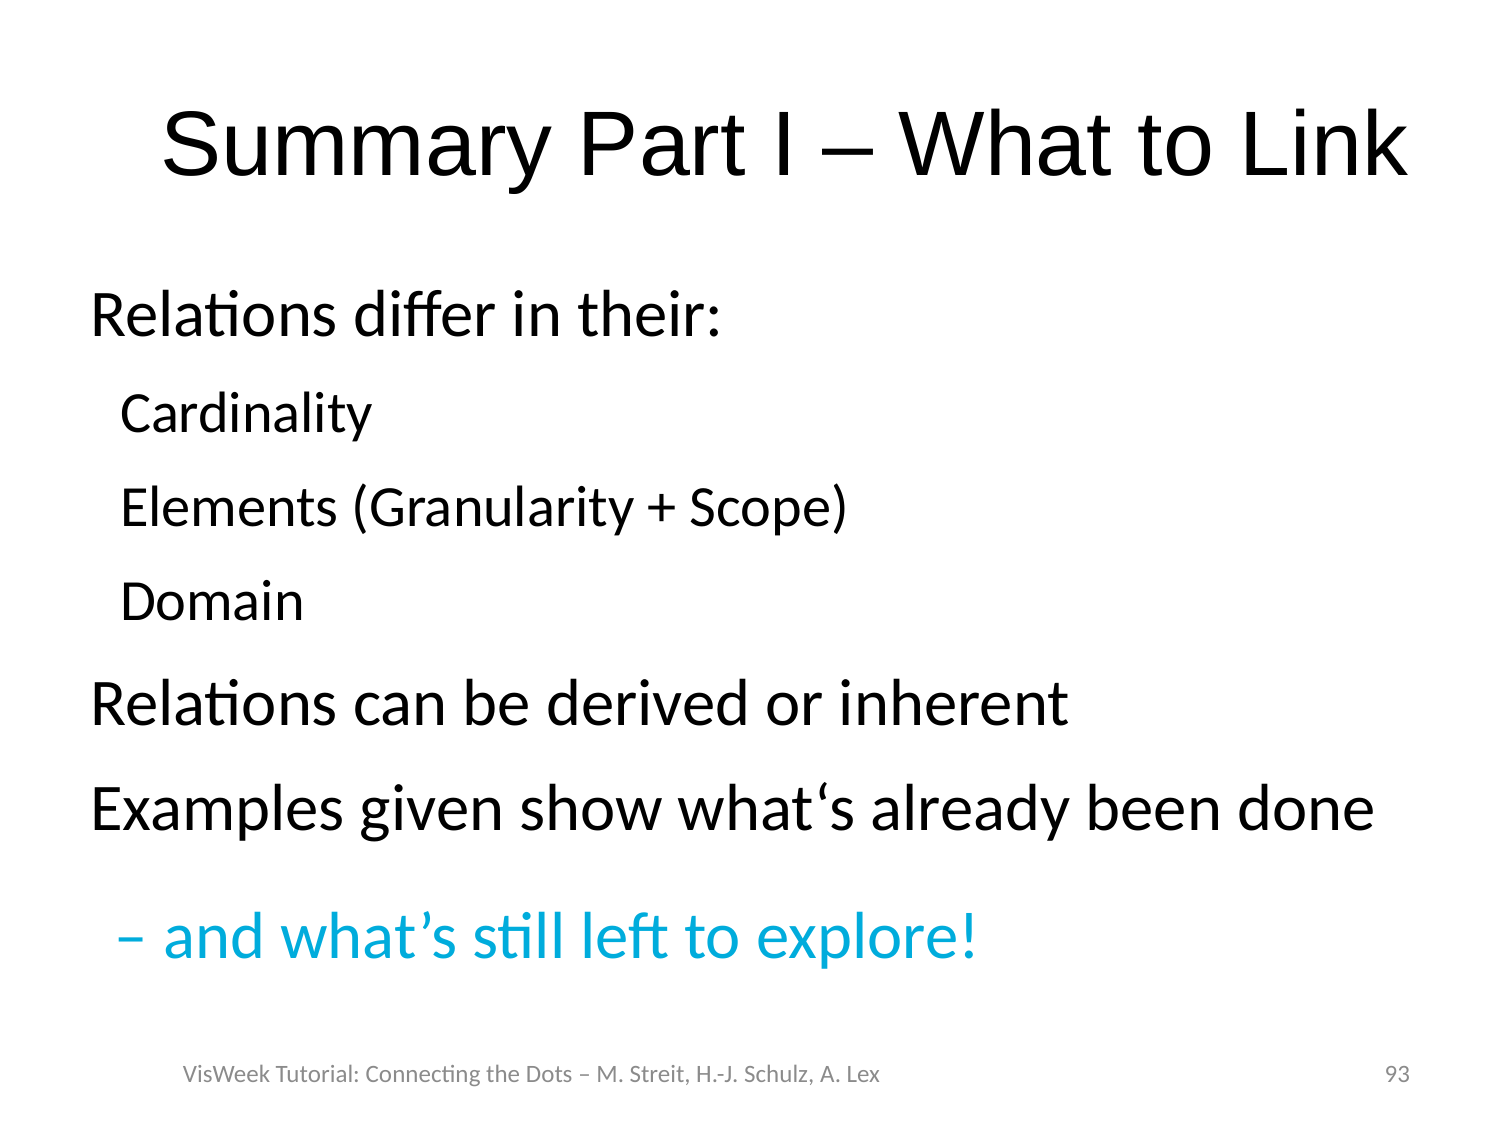

# Summary Part I – What to Link
Relations differ in their:
Cardinality
Elements (Granularity + Scope)
Domain
Relations can be derived or inherent
Examples given show what‘s already been done

– and what’s still left to explore!
VisWeek Tutorial: Connecting the Dots – M. Streit, H.-J. Schulz, A. Lex
93